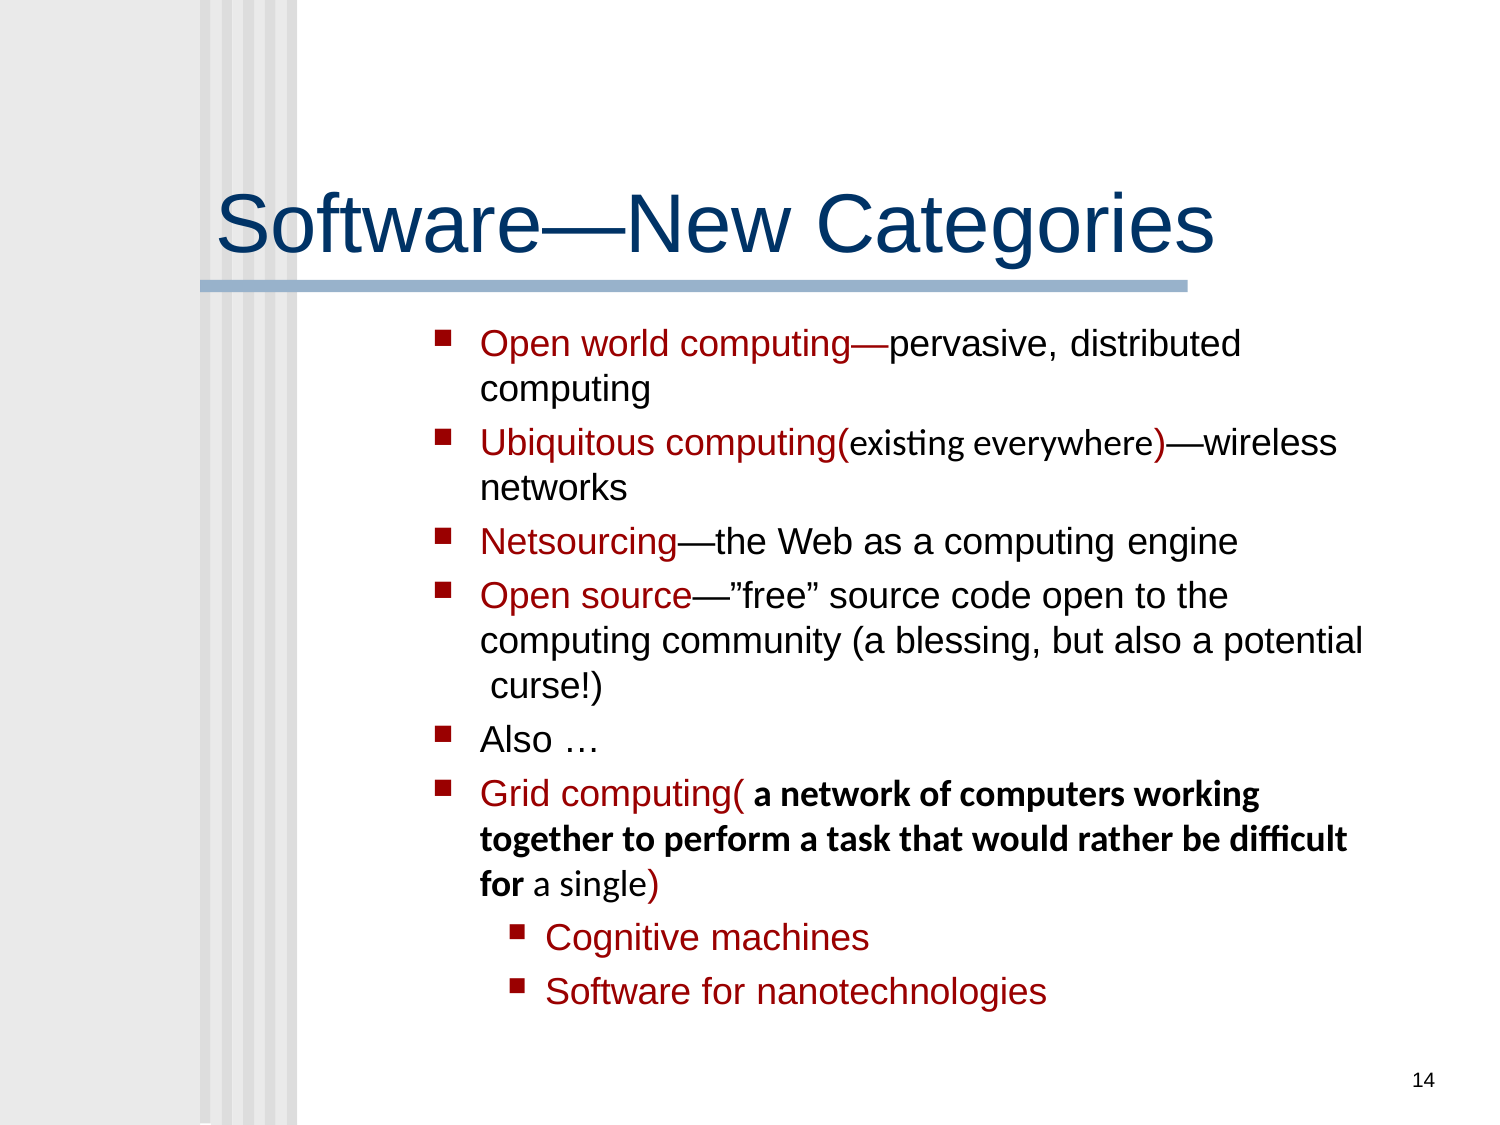

# Software—New Categories
Open world computing—pervasive, distributed
computing
Ubiquitous computing(existing everywhere)—wireless networks
Netsourcing—the Web as a computing engine
Open source—”free” source code open to the  computing community (a blessing, but also a potential  curse!)
Also …
Grid computing( a network of computers working together to perform a task that would rather be difficult for a single)
Cognitive machines
Software for nanotechnologies
14